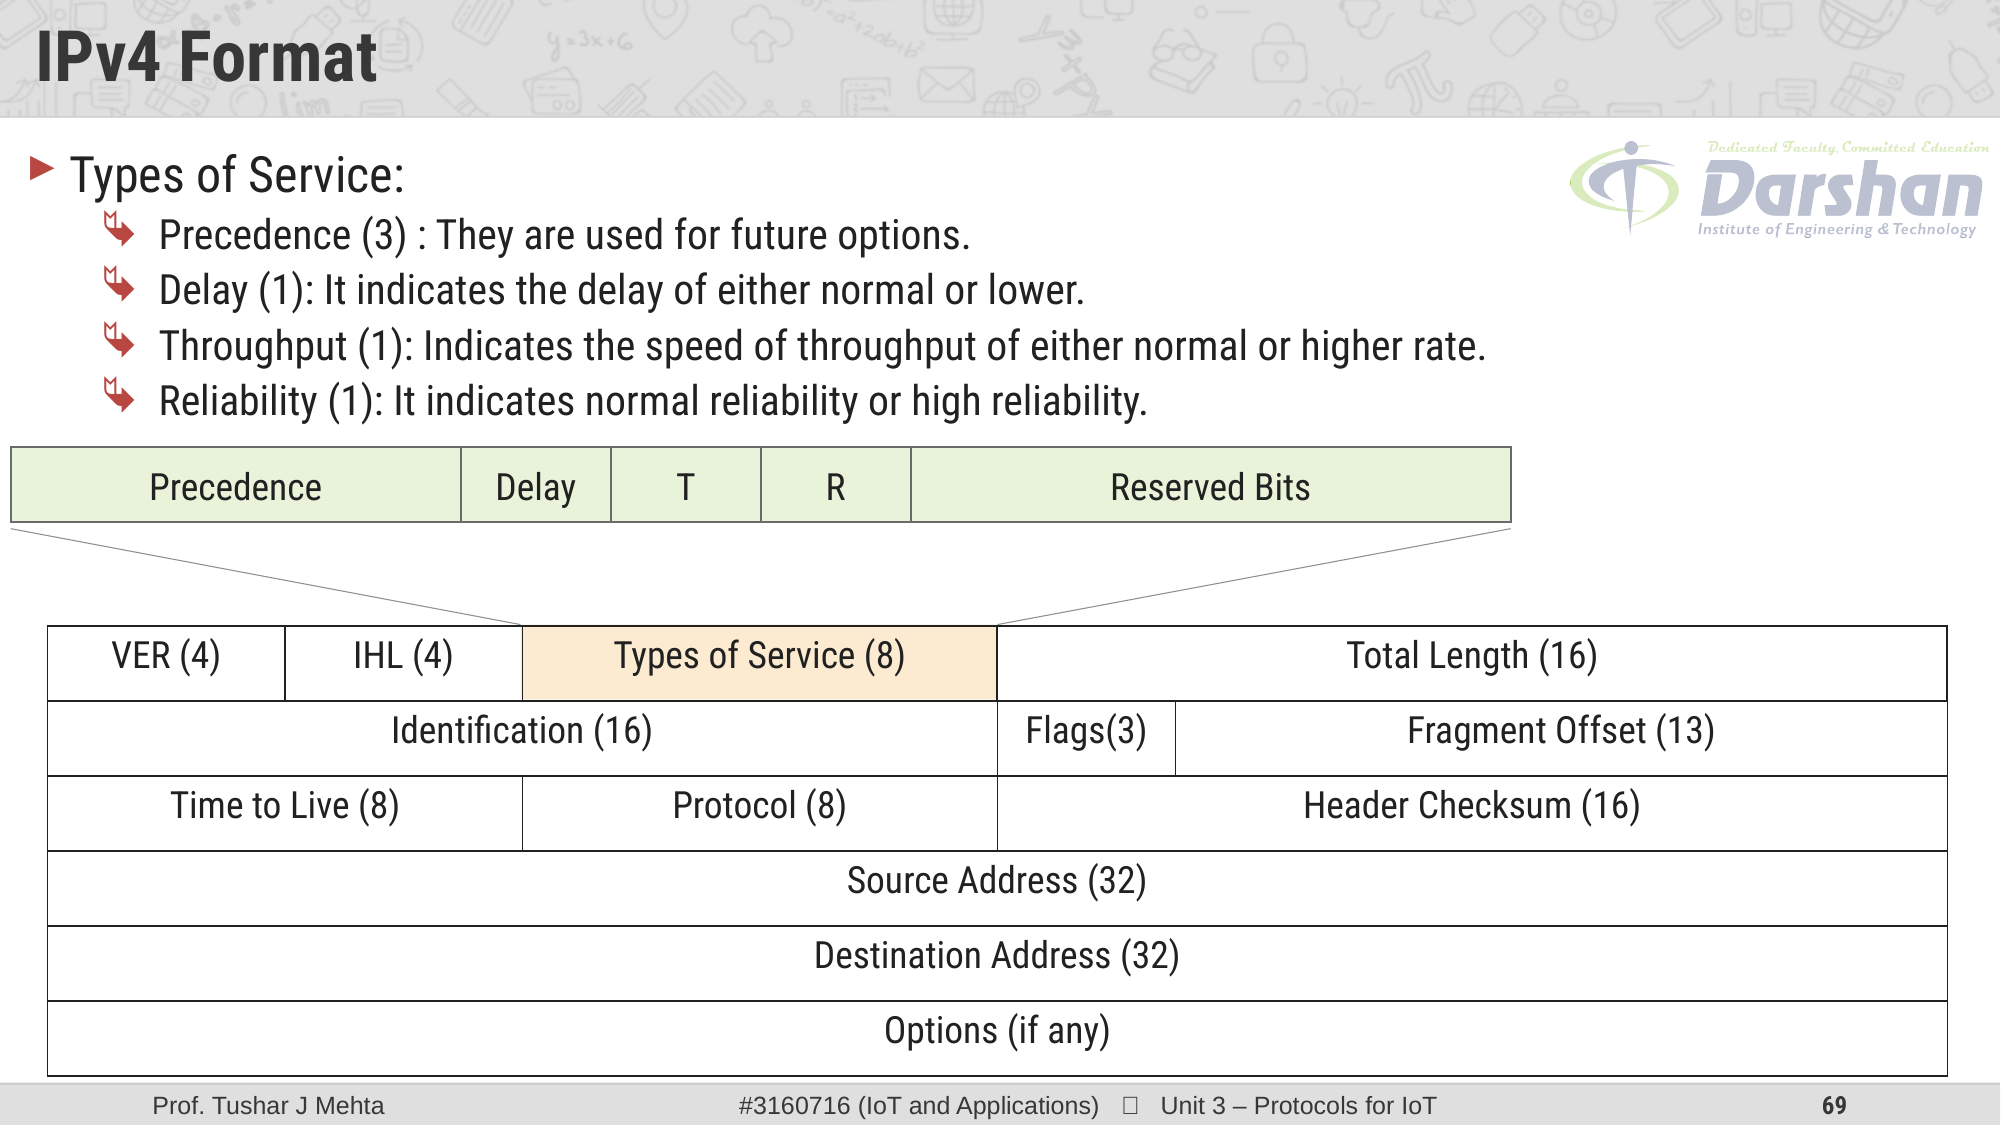

# IPv4 Format
Types of Service:
Precedence (3) : They are used for future options.
Delay (1): It indicates the delay of either normal or lower.
Throughput (1): Indicates the speed of throughput of either normal or higher rate.
Reliability (1): It indicates normal reliability or high reliability.
Precedence
Delay
T
R
Reserved Bits

| VER (4) | IHL (4) | Types of Service (8) | Total Length (16) |
| --- | --- | --- | --- |
| Identification (16) | Flags(3) | Fragment Offset (13) |
| --- | --- | --- |
| Time to Live (8) | Protocol (8) | Header Checksum (16) |
| --- | --- | --- |
| Source Address (32) |
| --- |
| Destination Address (32) |
| --- |
| Options (if any) |
| --- |